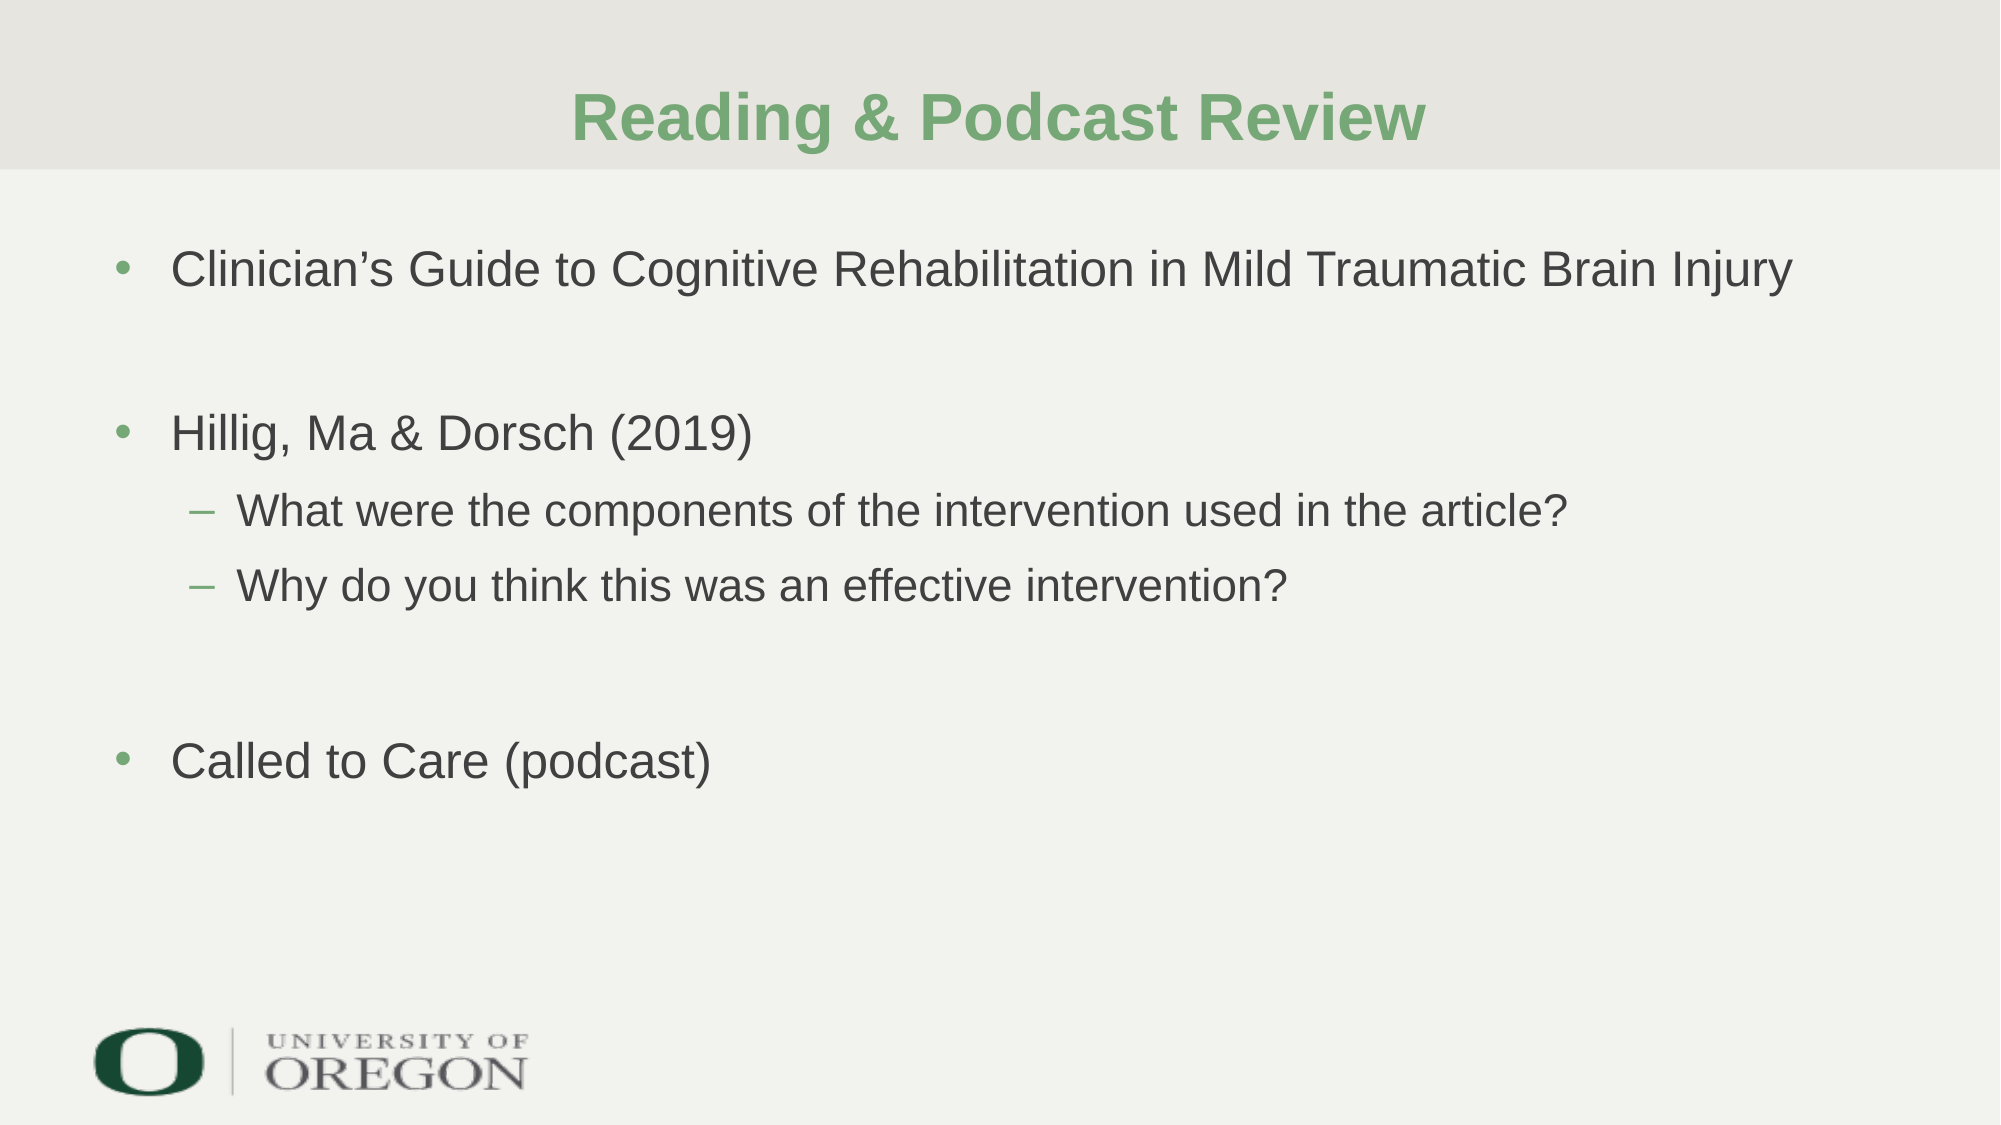

# Reading & Podcast Review
Clinician’s Guide to Cognitive Rehabilitation in Mild Traumatic Brain Injury

Hillig, Ma & Dorsch (2019)
What were the components of the intervention used in the article?
Why do you think this was an effective intervention?

Called to Care (podcast)